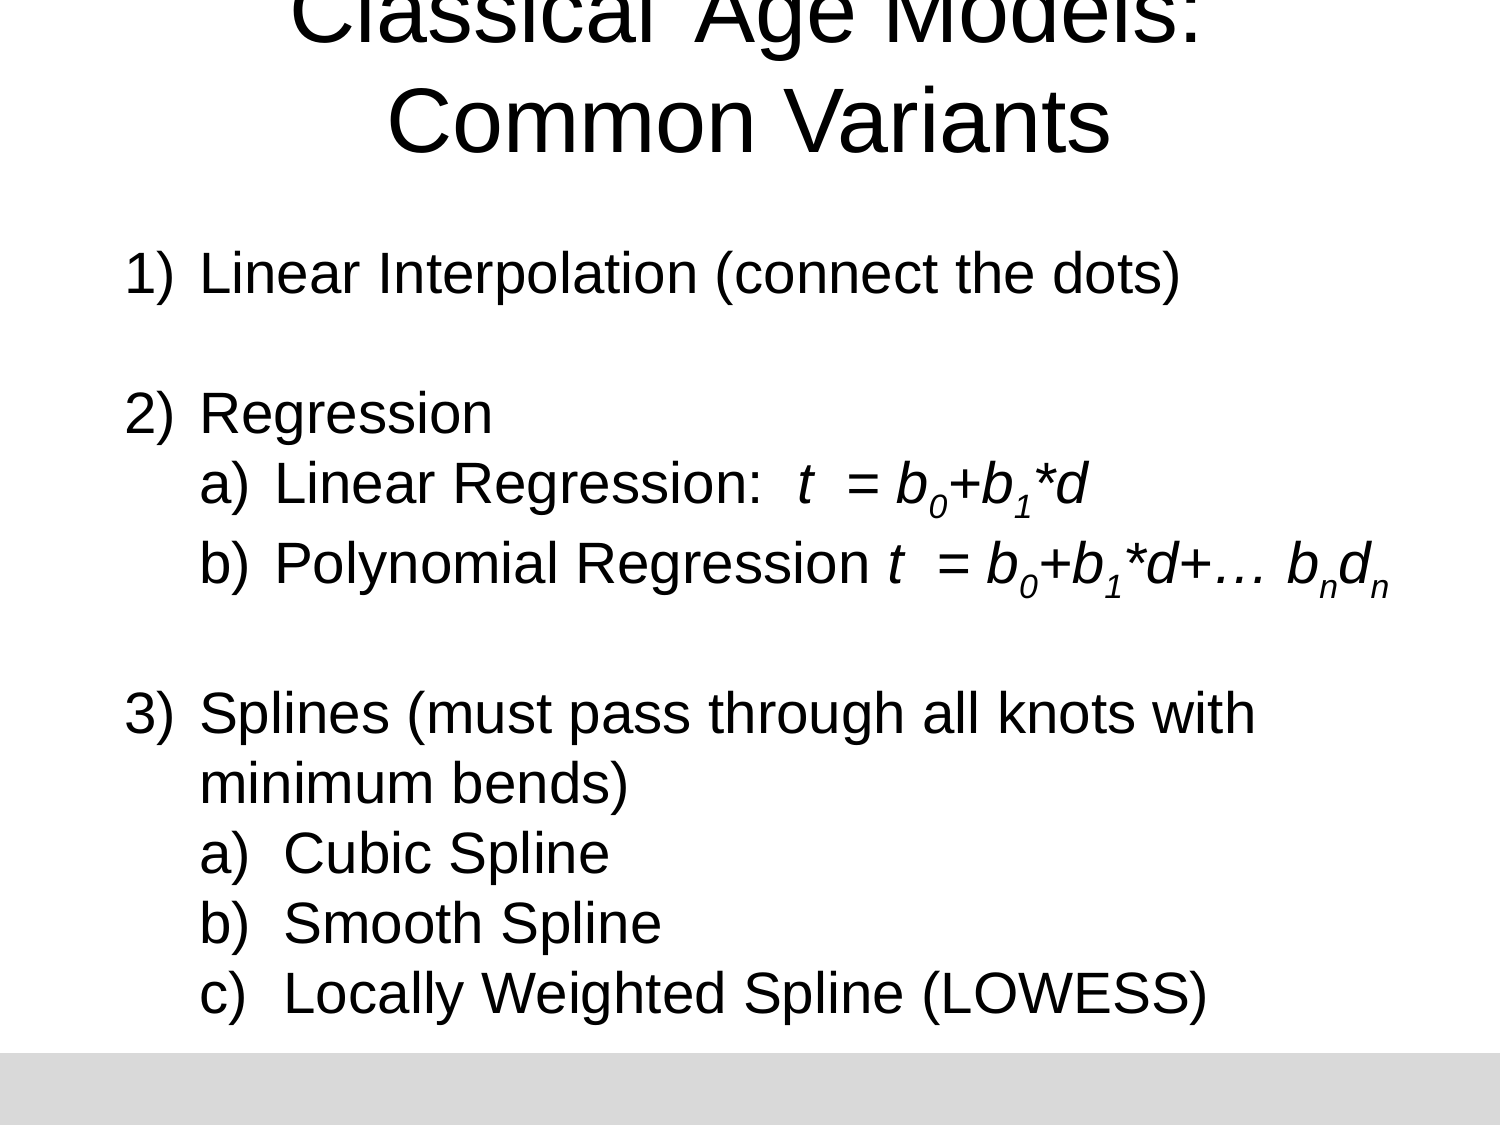

# ‘Classical’ Age Models: Common Variants
Linear Interpolation (connect the dots)

Regression
Linear Regression:  t  = b0+b1*d
Polynomial Regression t  = b0+b1*d+… bndn

Splines (must pass through all knots with minimum bends)
Cubic Spline
Smooth Spline
Locally Weighted Spline (LOWESS)